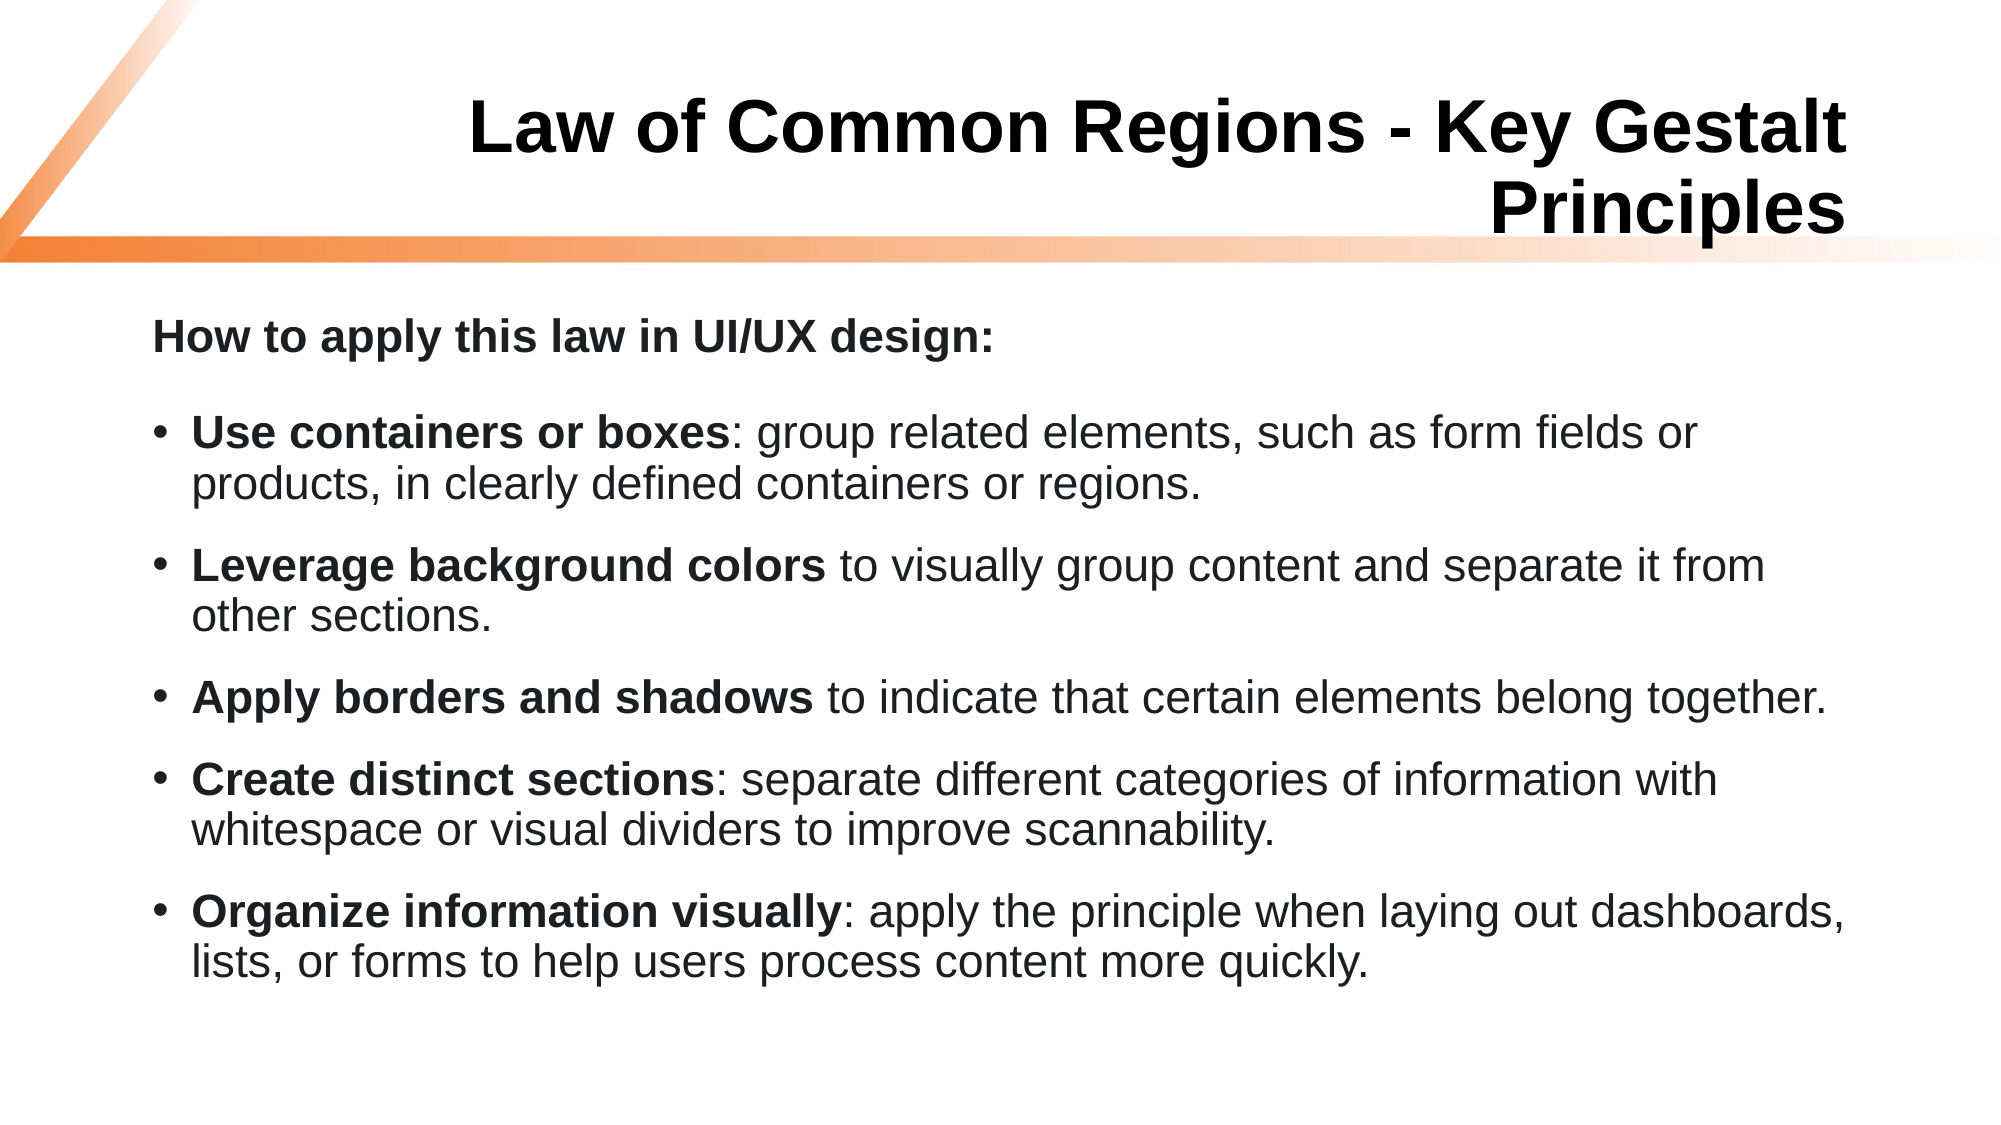

# Law of Common Regions - Key Gestalt Principles
How to apply this law in UI/UX design:
Use containers or boxes: group related elements, such as form fields or products, in clearly defined containers or regions.
Leverage background colors to visually group content and separate it from other sections.
Apply borders and shadows to indicate that certain elements belong together.
Create distinct sections: separate different categories of information with whitespace or visual dividers to improve scannability.
Organize information visually: apply the principle when laying out dashboards, lists, or forms to help users process content more quickly.